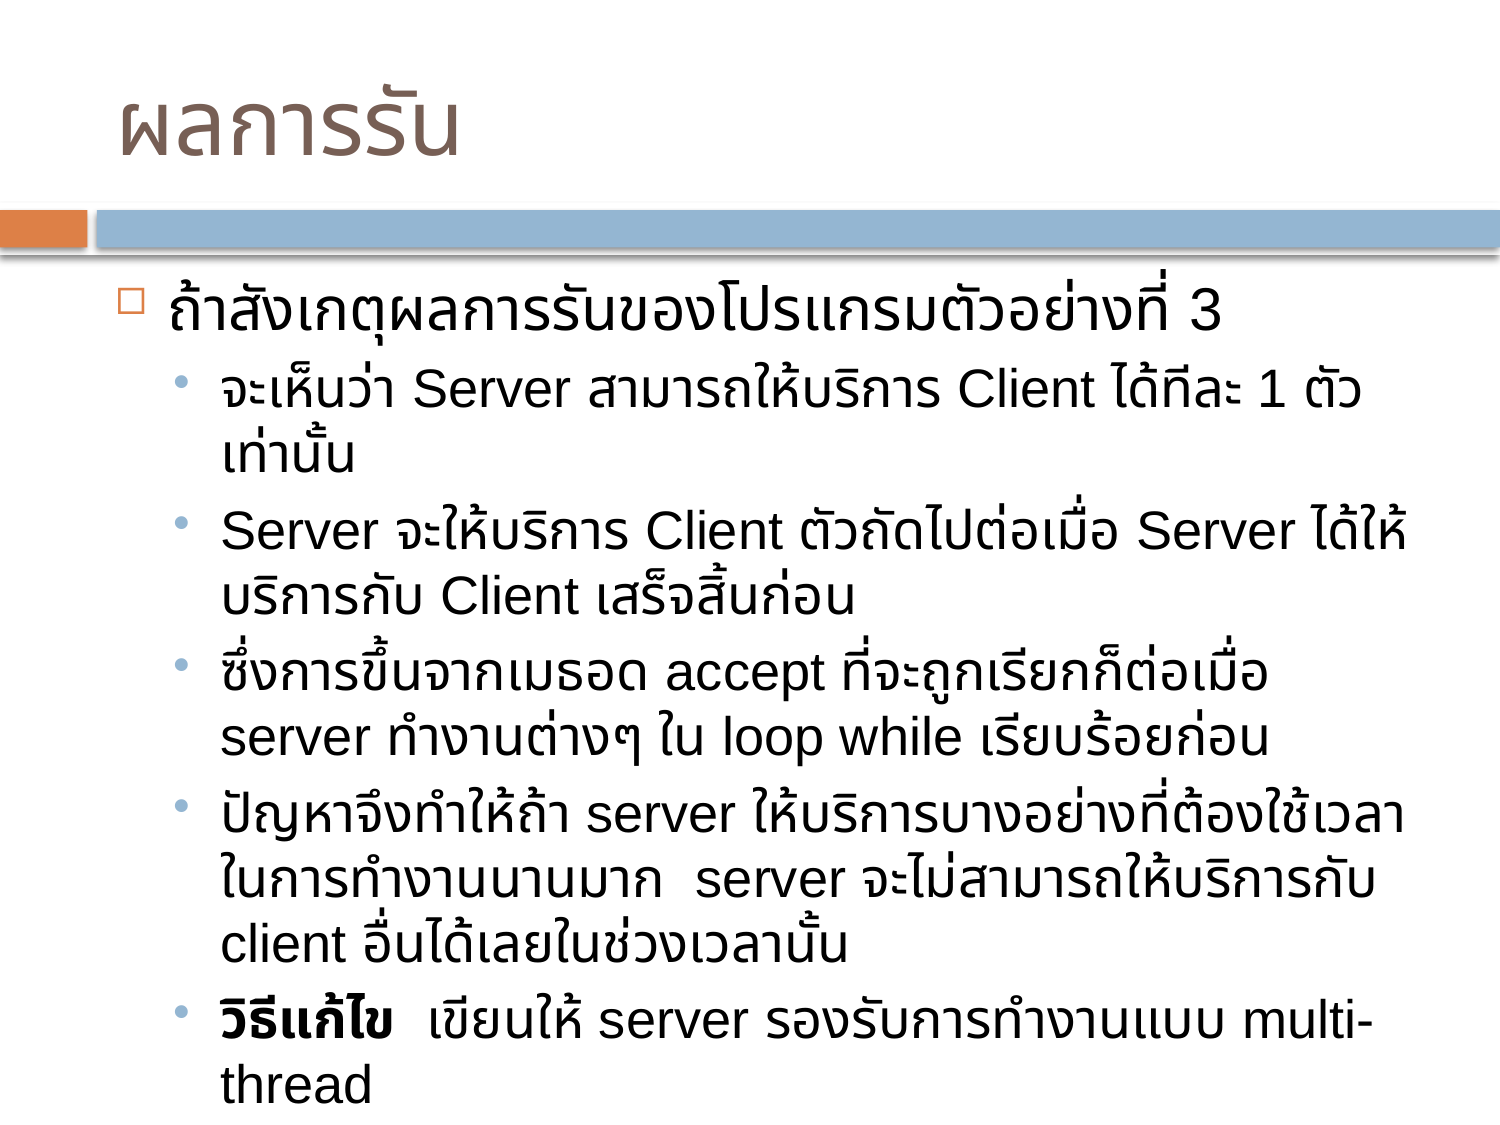

# ผลการรัน
ถ้าสังเกตุผลการรันของโปรแกรมตัวอย่างที่ 3
จะเห็นว่า Server สามารถให้บริการ Client ได้ทีละ 1 ตัวเท่านั้น
Server จะให้บริการ Client ตัวถัดไปต่อเมื่อ Server ได้ให้บริการกับ Client เสร็จสิ้นก่อน
ซึ่งการขึ้นจากเมธอด accept ที่จะถูกเรียกก็ต่อเมื่อ server ทำงานต่างๆ ใน loop while เรียบร้อยก่อน
ปัญหาจึงทำให้ถ้า server ให้บริการบางอย่างที่ต้องใช้เวลาในการทำงานนานมาก  server จะไม่สามารถให้บริการกับ client อื่นได้เลยในช่วงเวลานั้น
วิธีแก้ไข  เขียนให้ server รองรับการทำงานแบบ multi-thread